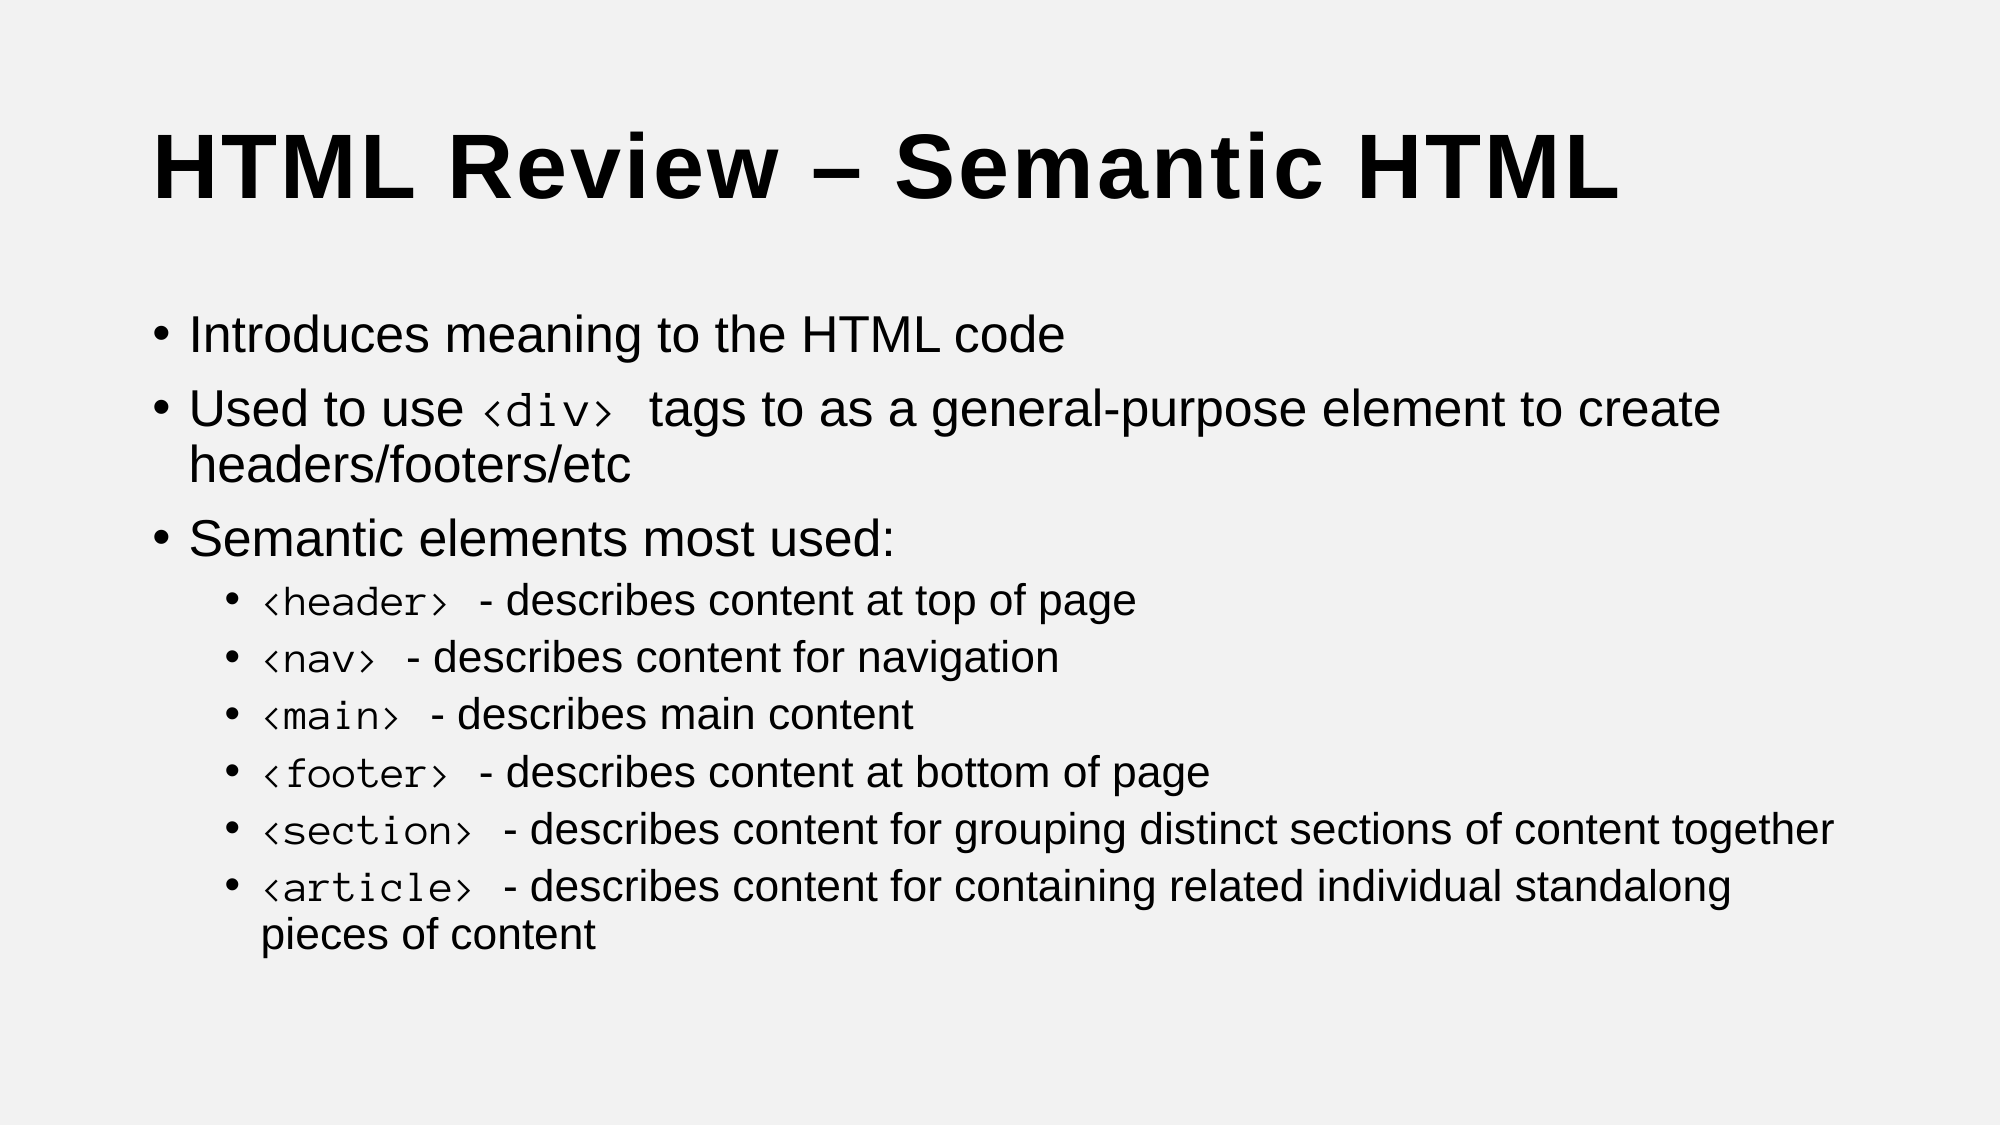

# HTML Review – Semantic HTML
Introduces meaning to the HTML code
Used to use <div> tags to as a general-purpose element to create headers/footers/etc
Semantic elements most used:
<header> - describes content at top of page
<nav> - describes content for navigation
<main> - describes main content
<footer> - describes content at bottom of page
<section> - describes content for grouping distinct sections of content together
<article> - describes content for containing related individual standalong pieces of content